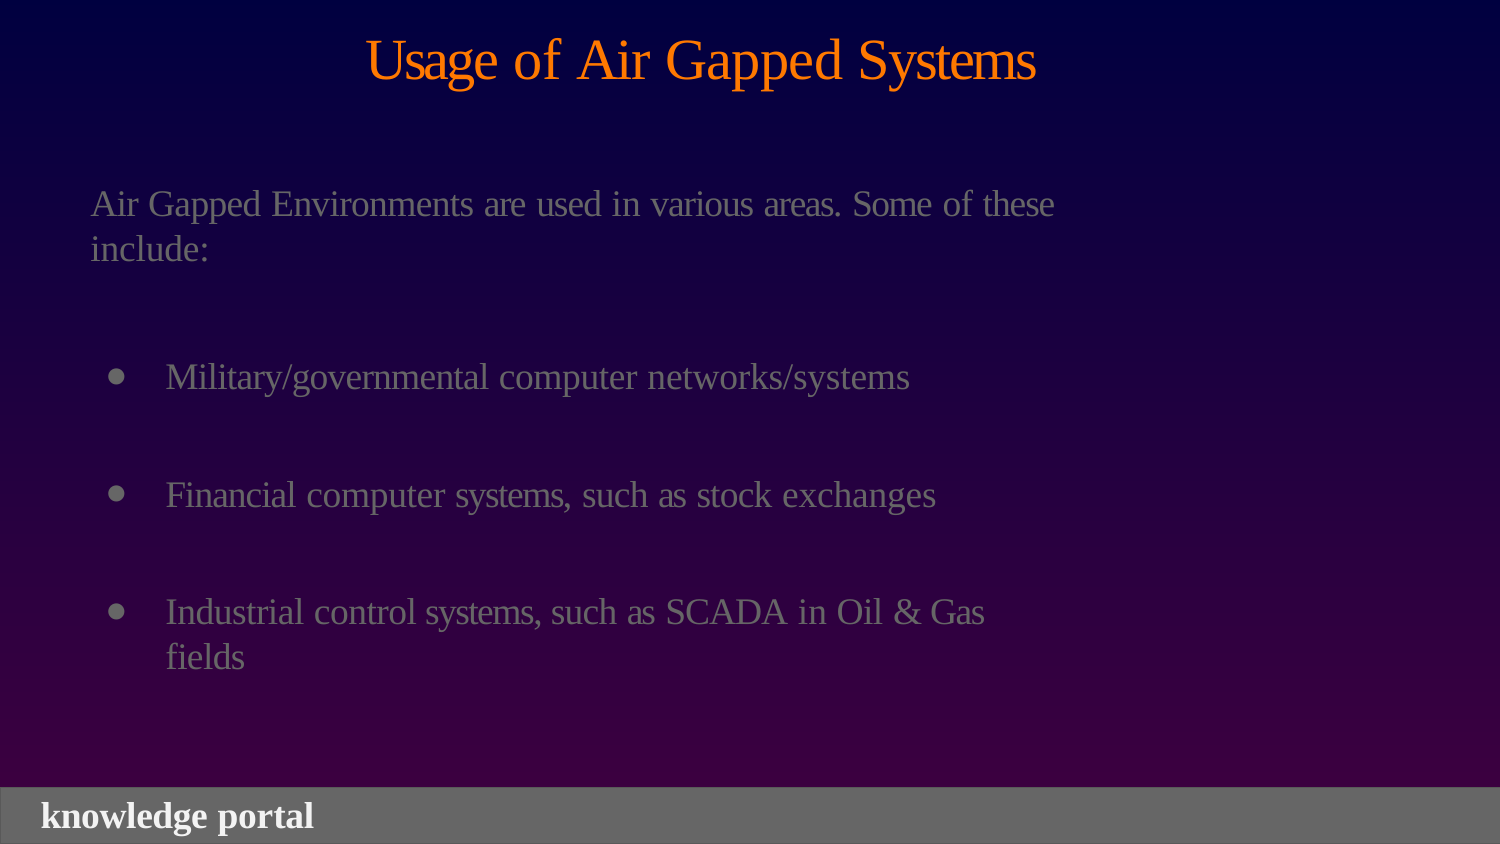

# Usage of Air Gapped Systems
Air Gapped Environments are used in various areas. Some of these include:
Military/governmental computer networks/systems

Financial computer systems, such as stock exchanges

Industrial control systems, such as SCADA in Oil & Gas fields

knowledge portal